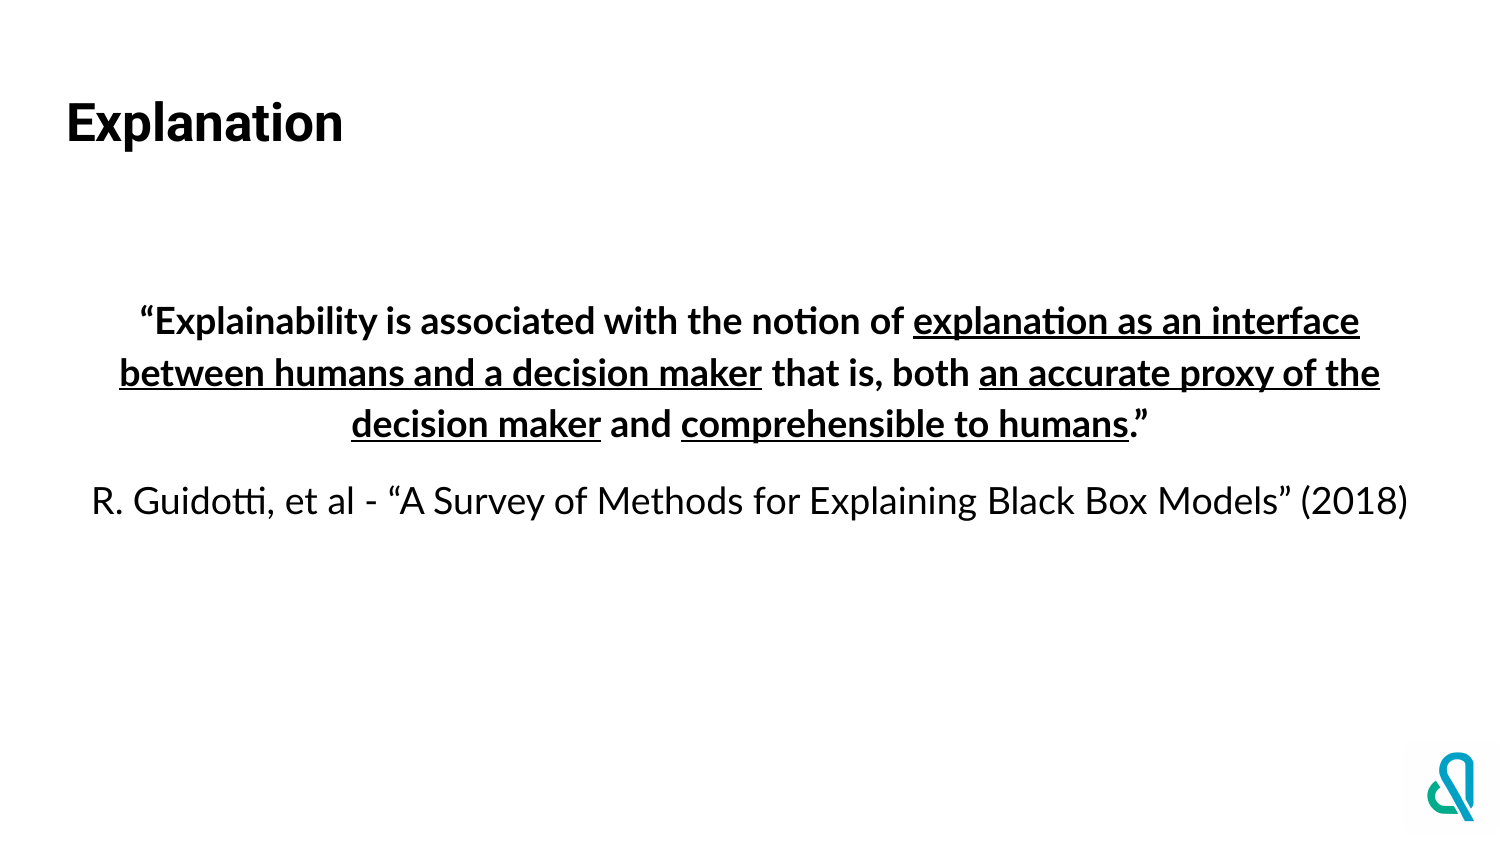

# Explanation
“Explainability is associated with the notion of explanation as an interface between humans and a decision maker that is, both an accurate proxy of the decision maker and comprehensible to humans.”
R. Guidotti, et al - “A Survey of Methods for Explaining Black Box Models” (2018)